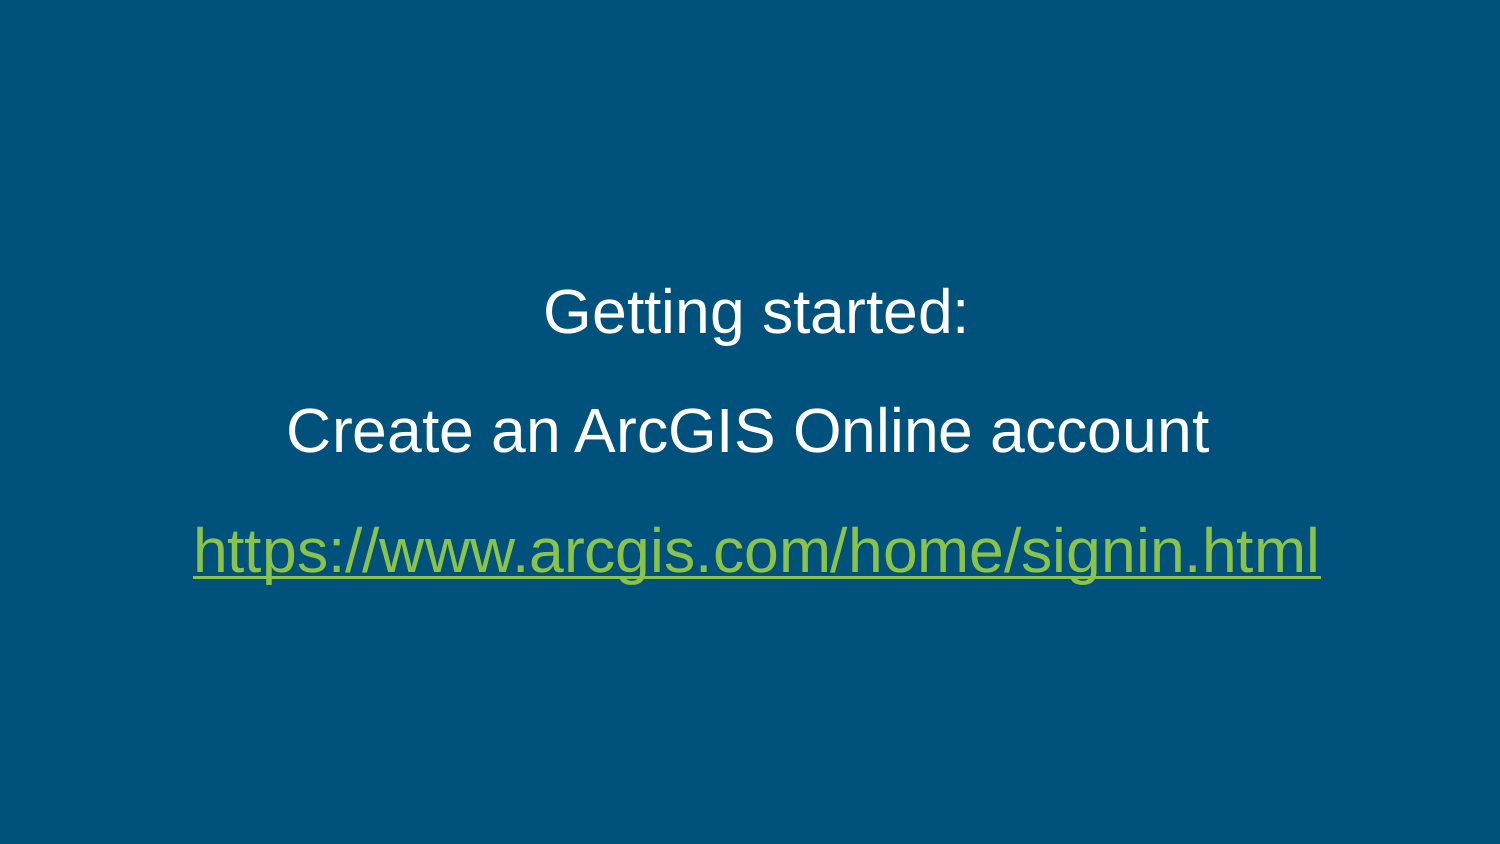

Getting started:
Create an ArcGIS Online account
https://www.arcgis.com/home/signin.html